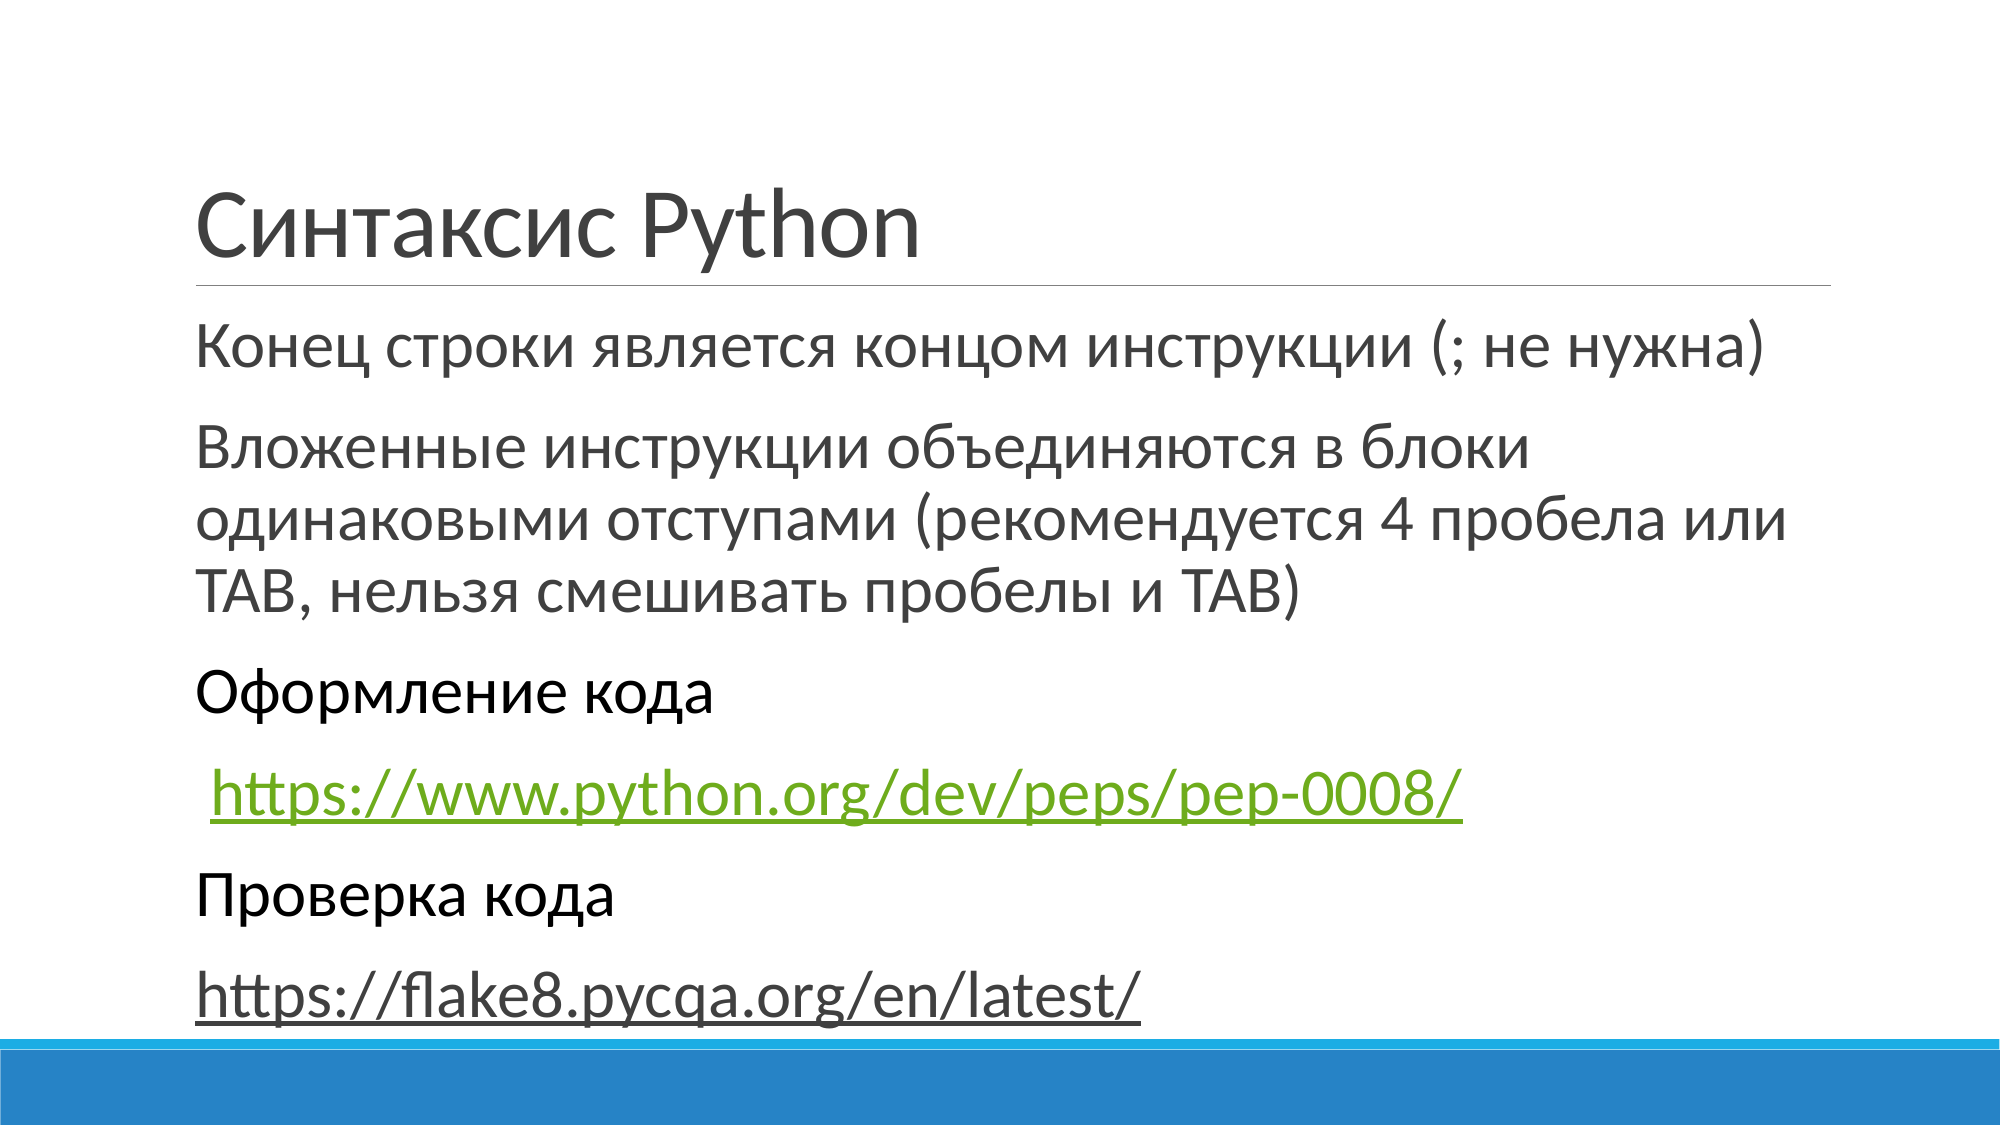

# Синтаксис Python
Конец строки является концом инструкции (; не нужна)
Вложенные инструкции объединяются в блоки одинаковыми отступами (рекомендуется 4 пробела или TAB, нельзя смешивать пробелы и TAB)
Оформление кода
 https://www.python.org/dev/peps/pep-0008/
Проверка кода
https://flake8.pycqa.org/en/latest/